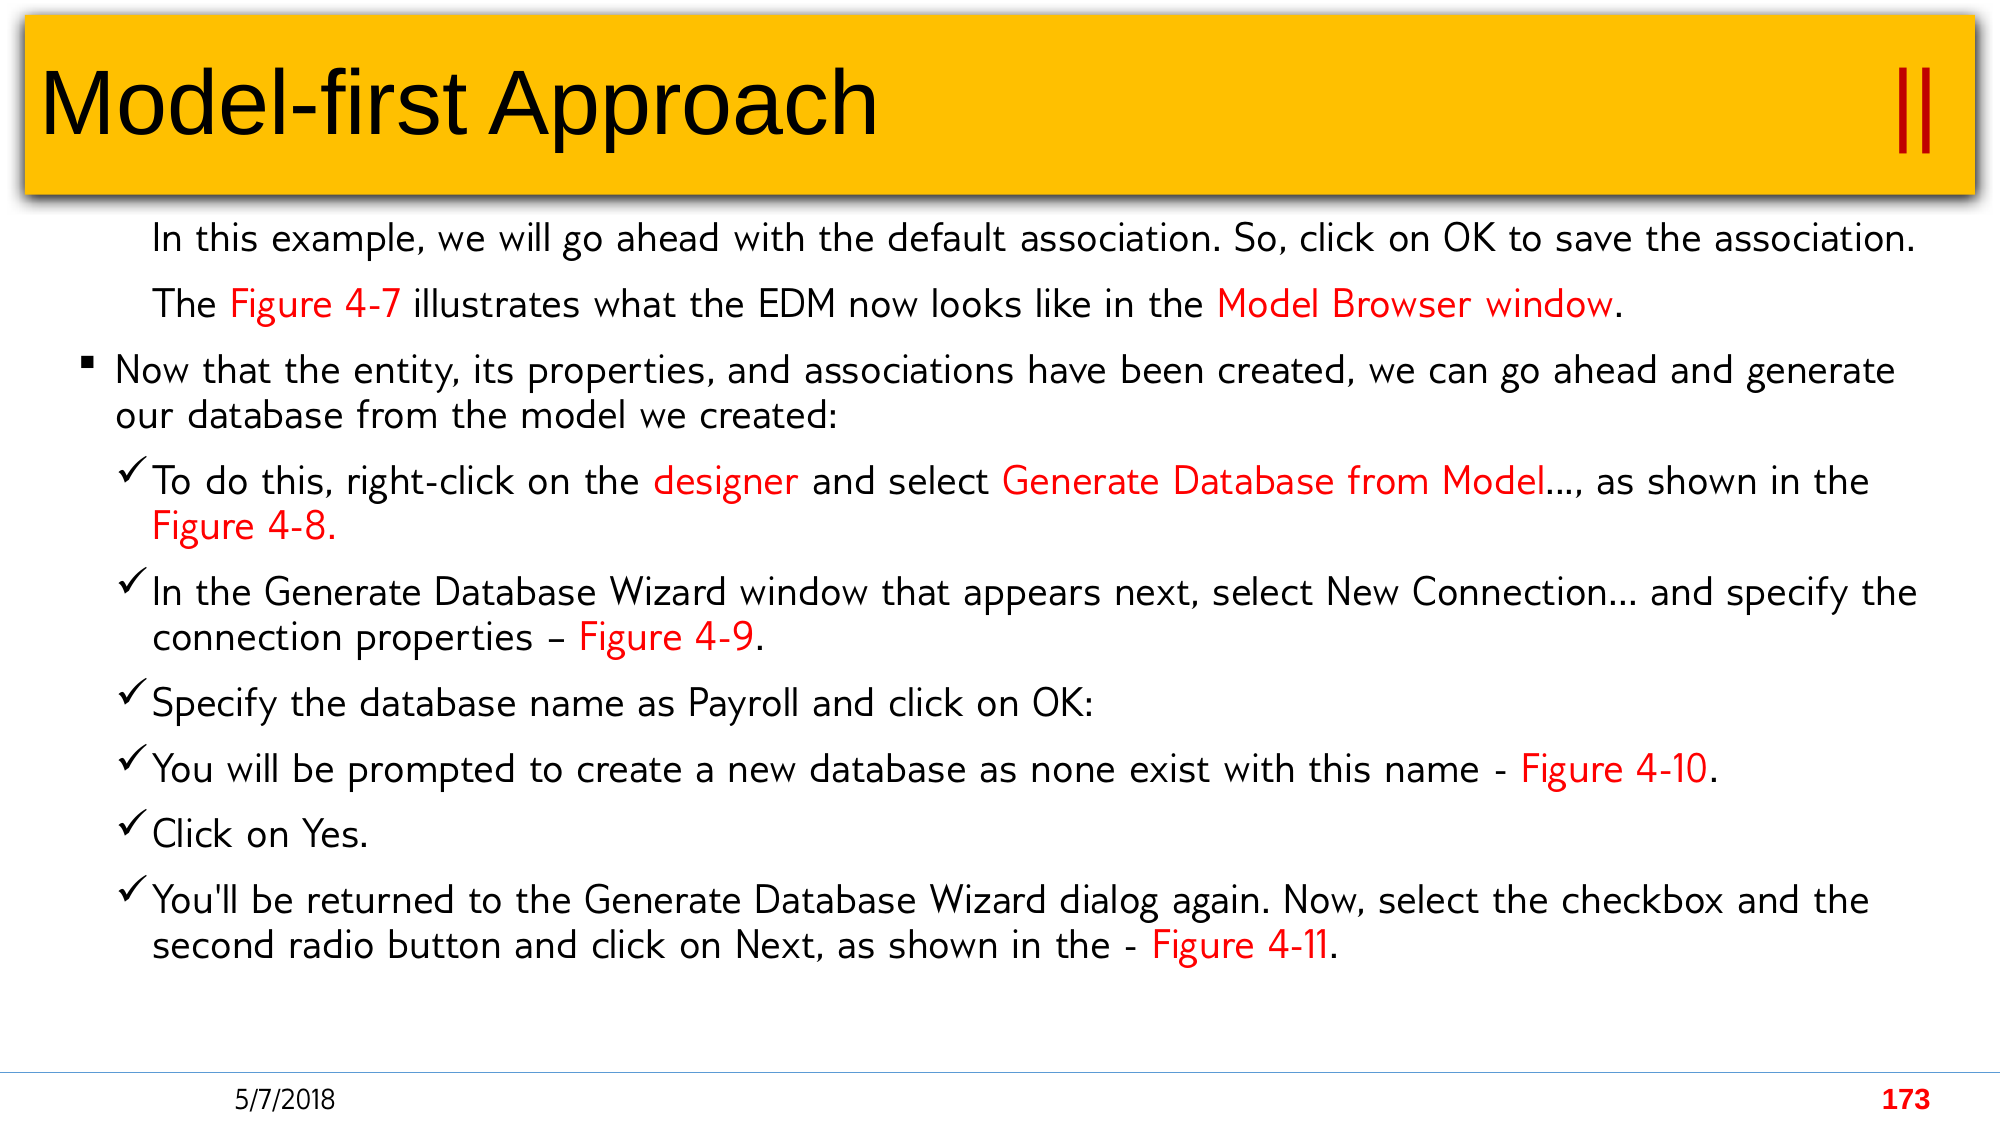

# Model-first Approach							  ||
In this example, we will go ahead with the default association. So, click on OK to save the association.
The Figure 4-7 illustrates what the EDM now looks like in the Model Browser window.
Now that the entity, its properties, and associations have been created, we can go ahead and generate our database from the model we created:
To do this, right-click on the designer and select Generate Database from Model..., as shown in the Figure 4-8.
In the Generate Database Wizard window that appears next, select New Connection... and specify the connection properties – Figure 4-9.
Specify the database name as Payroll and click on OK:
You will be prompted to create a new database as none exist with this name - Figure 4-10.
Click on Yes.
You'll be returned to the Generate Database Wizard dialog again. Now, select the checkbox and the second radio button and click on Next, as shown in the - Figure 4-11.
5/7/2018
173